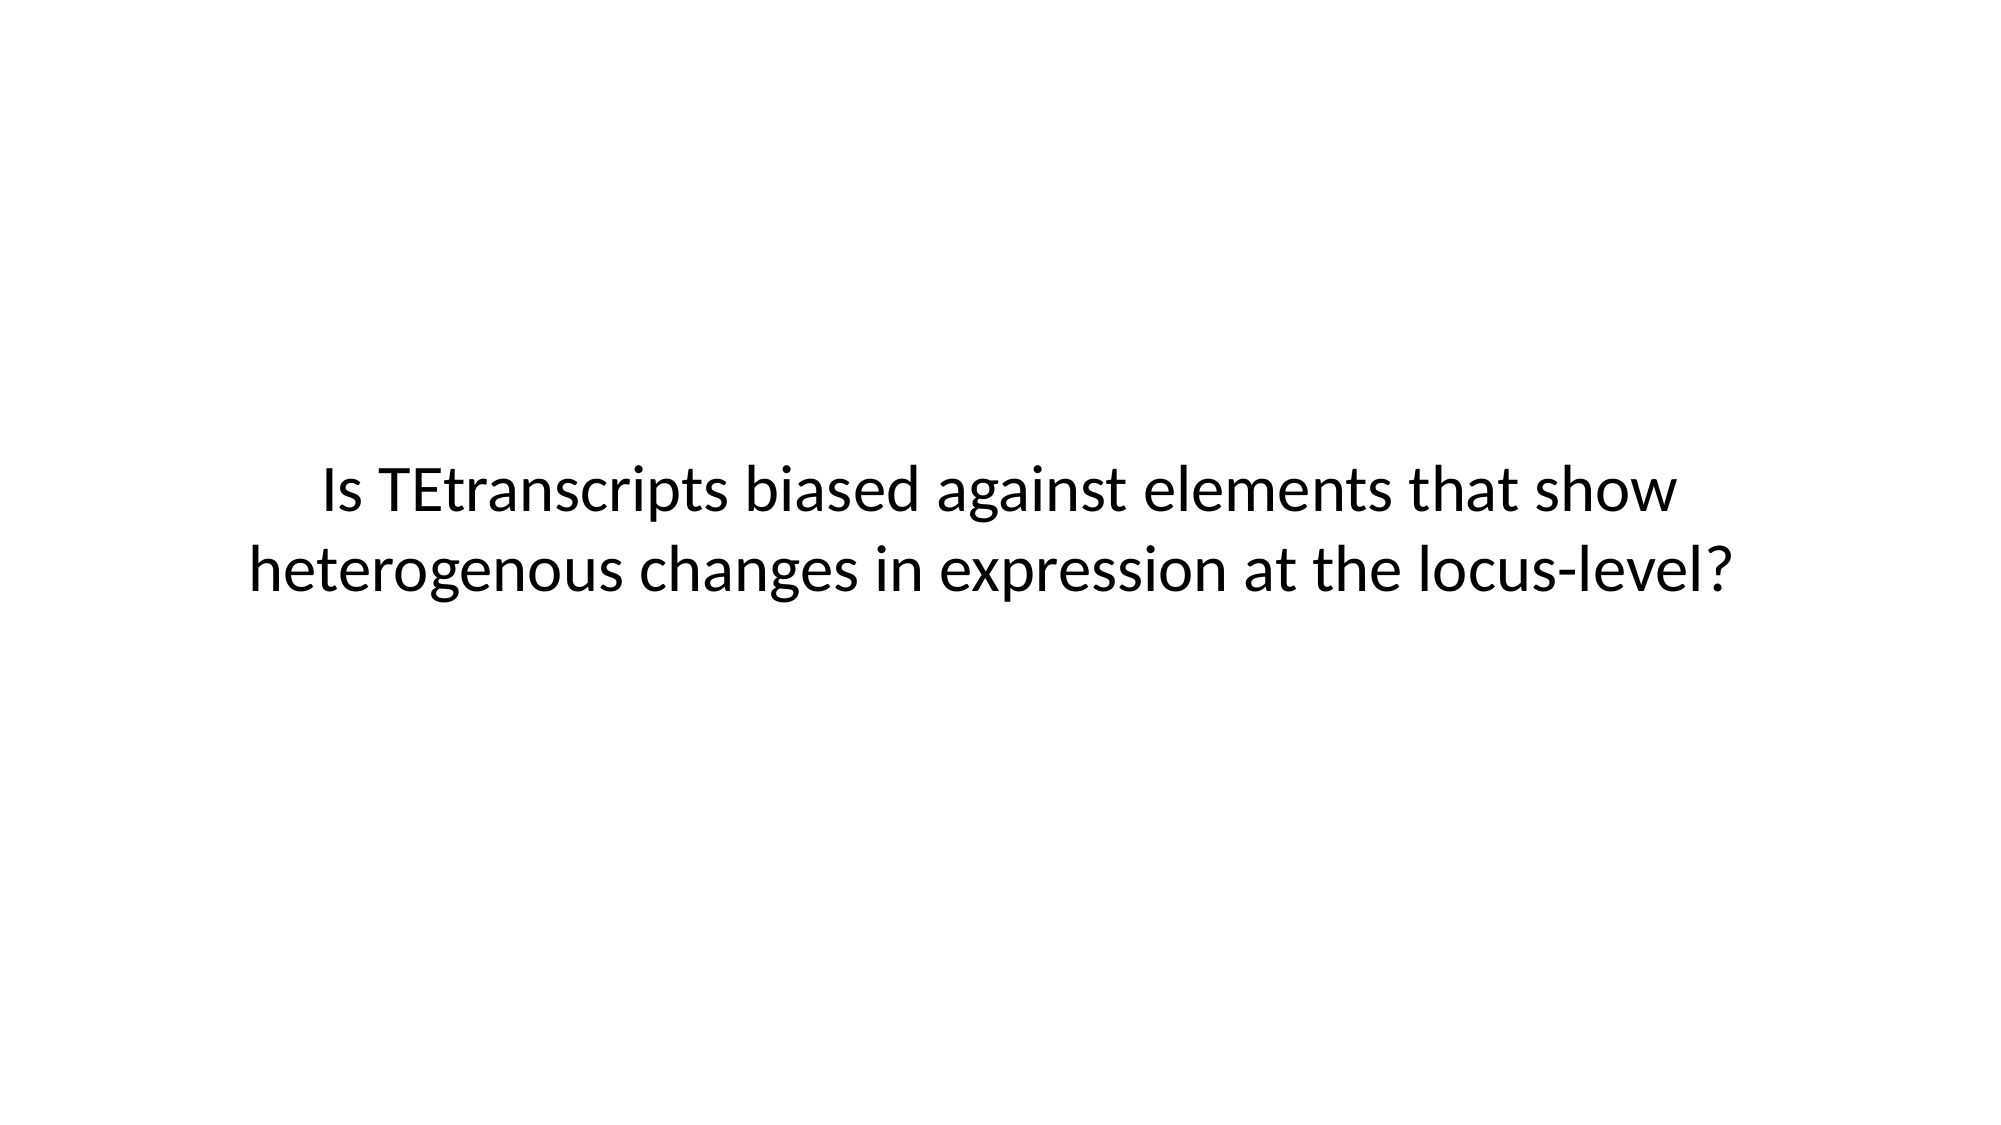

Is TEtranscripts biased against elements that show heterogenous changes in expression at the locus-level?